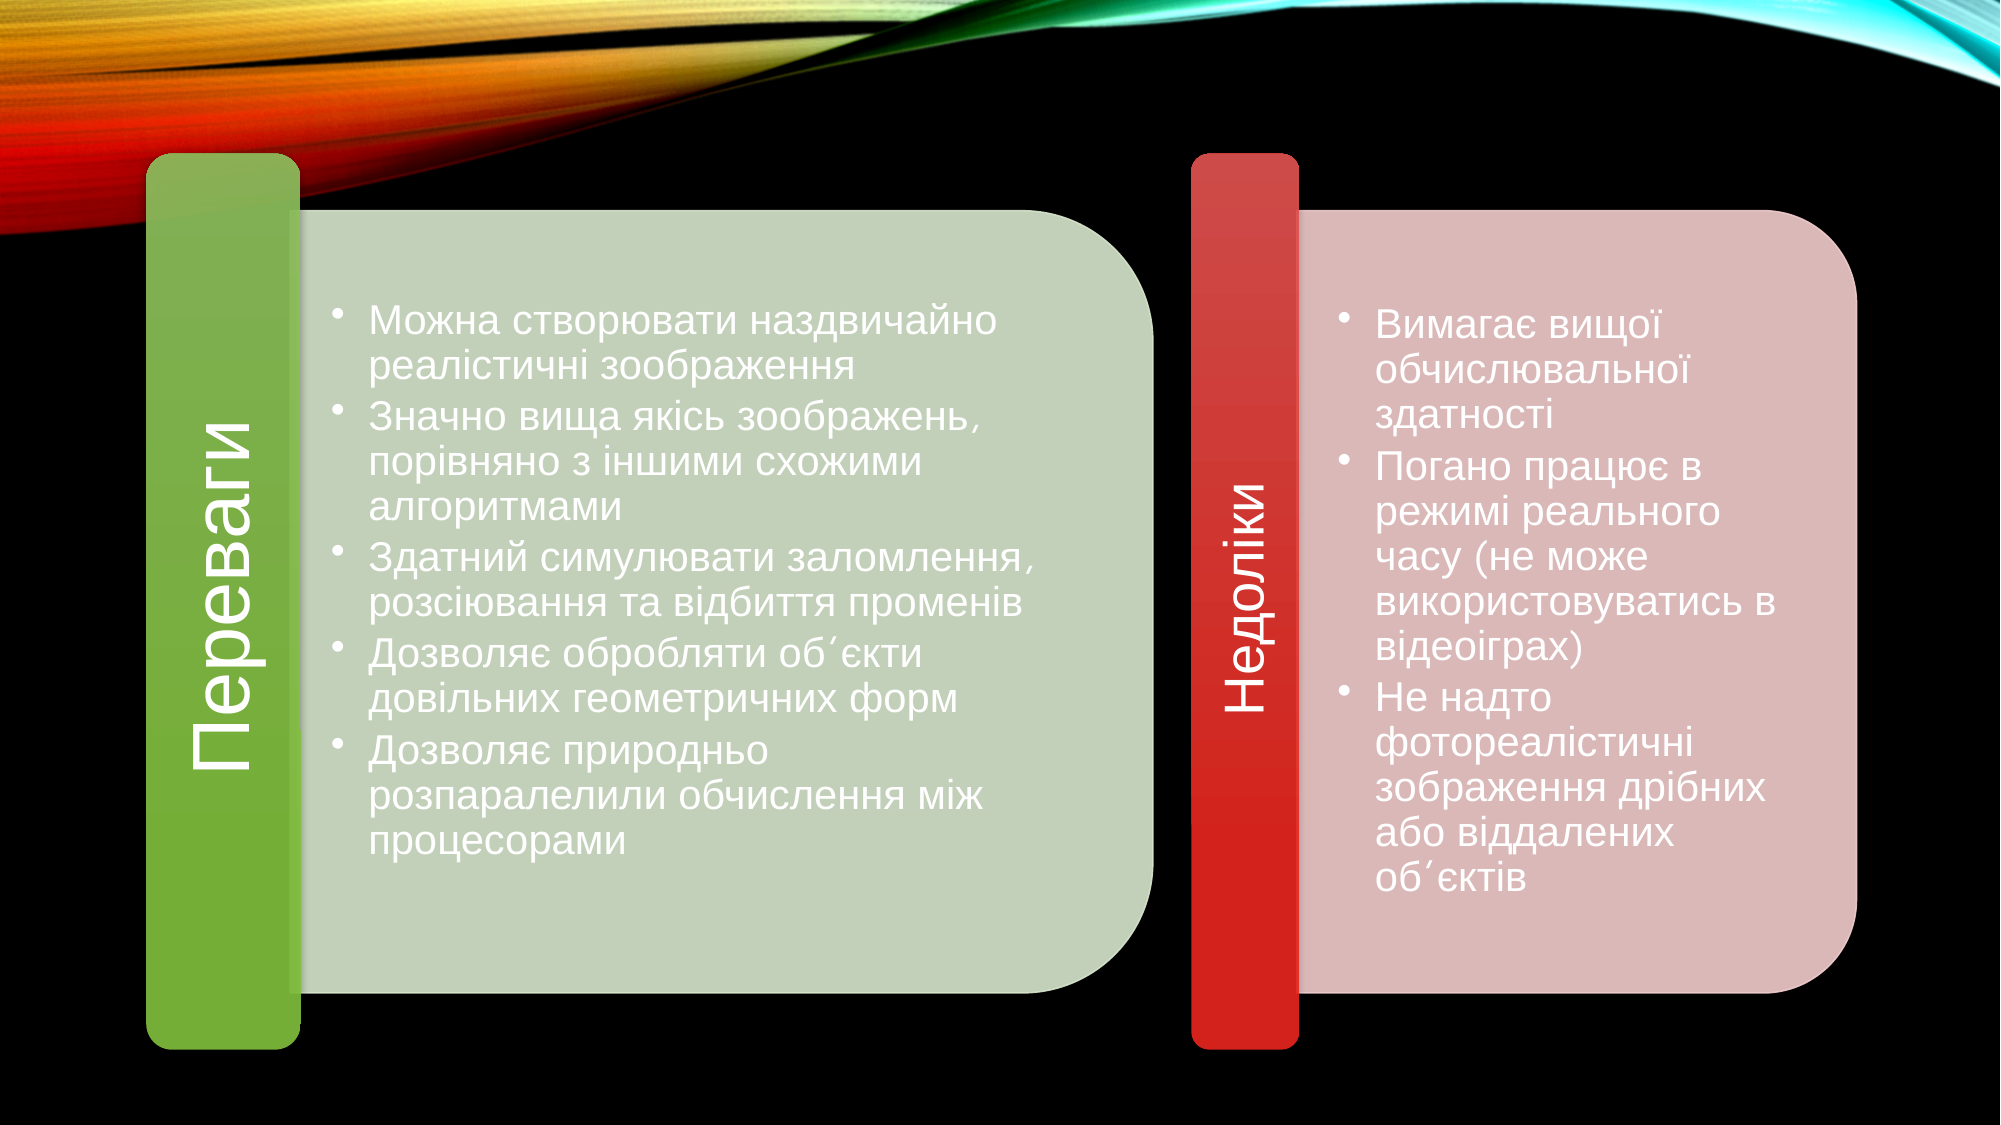

Можна створювати наздвичайно реалістичні зоображення
Значно вища якісь зоображень, порівняно з іншими схожими алгоритмами
Здатний симулювати заломлення, розсіювання та відбиття променів
Дозволяє обробляти об’єкти довільних геометричних форм
Дозволяє природньо розпаралелили обчислення між процесорами

Переваги
Вимагає вищої обчислювальної здатності
Погано працює в режимі реального часу (не може використовуватись в відеоіграх)
Не надто фотореалістичні зображення дрібних або віддалених об’єктів
Недоліки